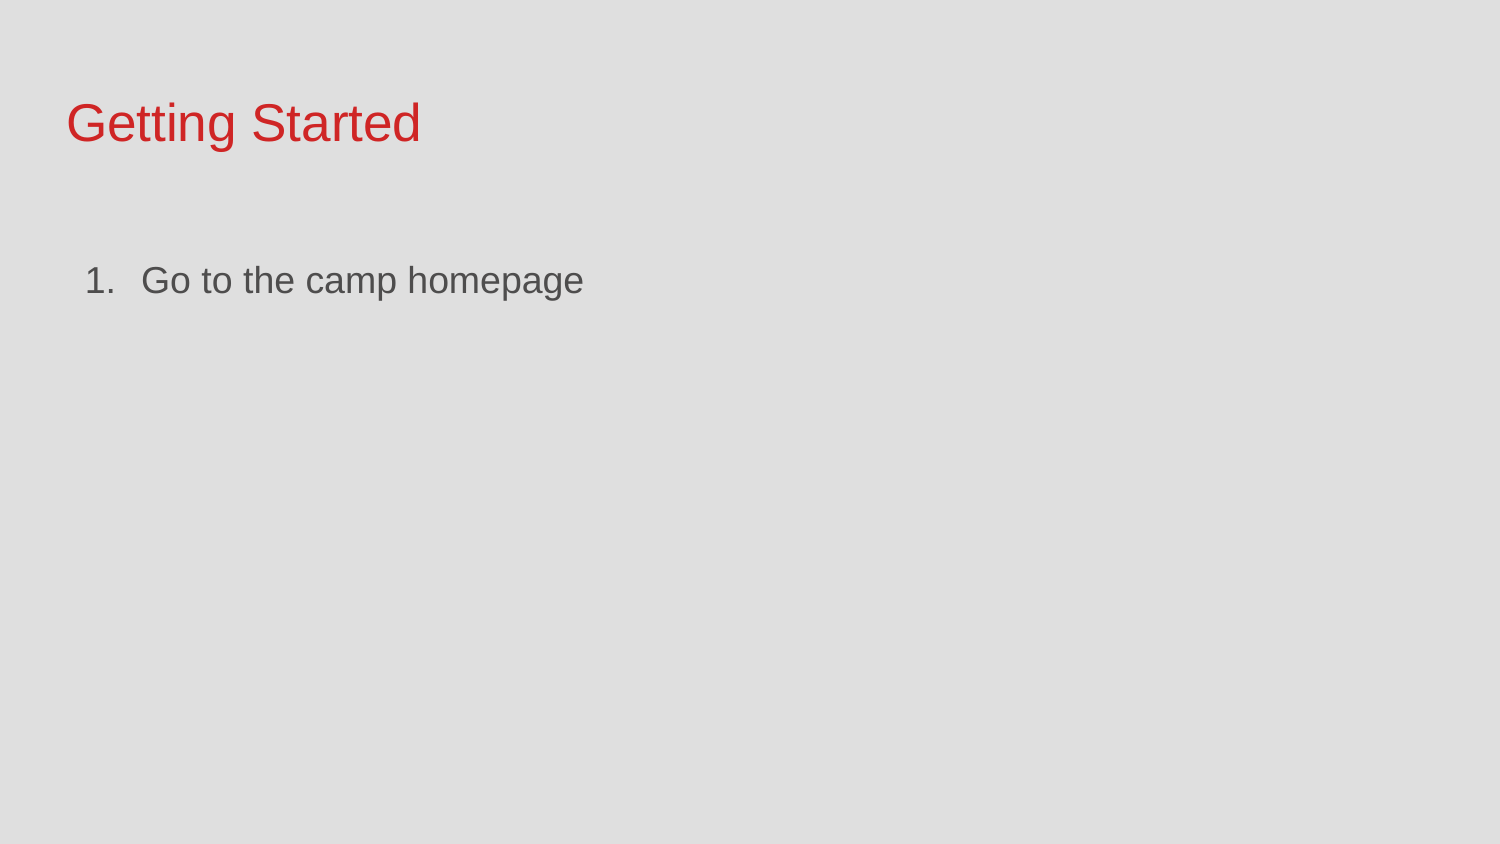

# Getting Started

Go to the camp homepage